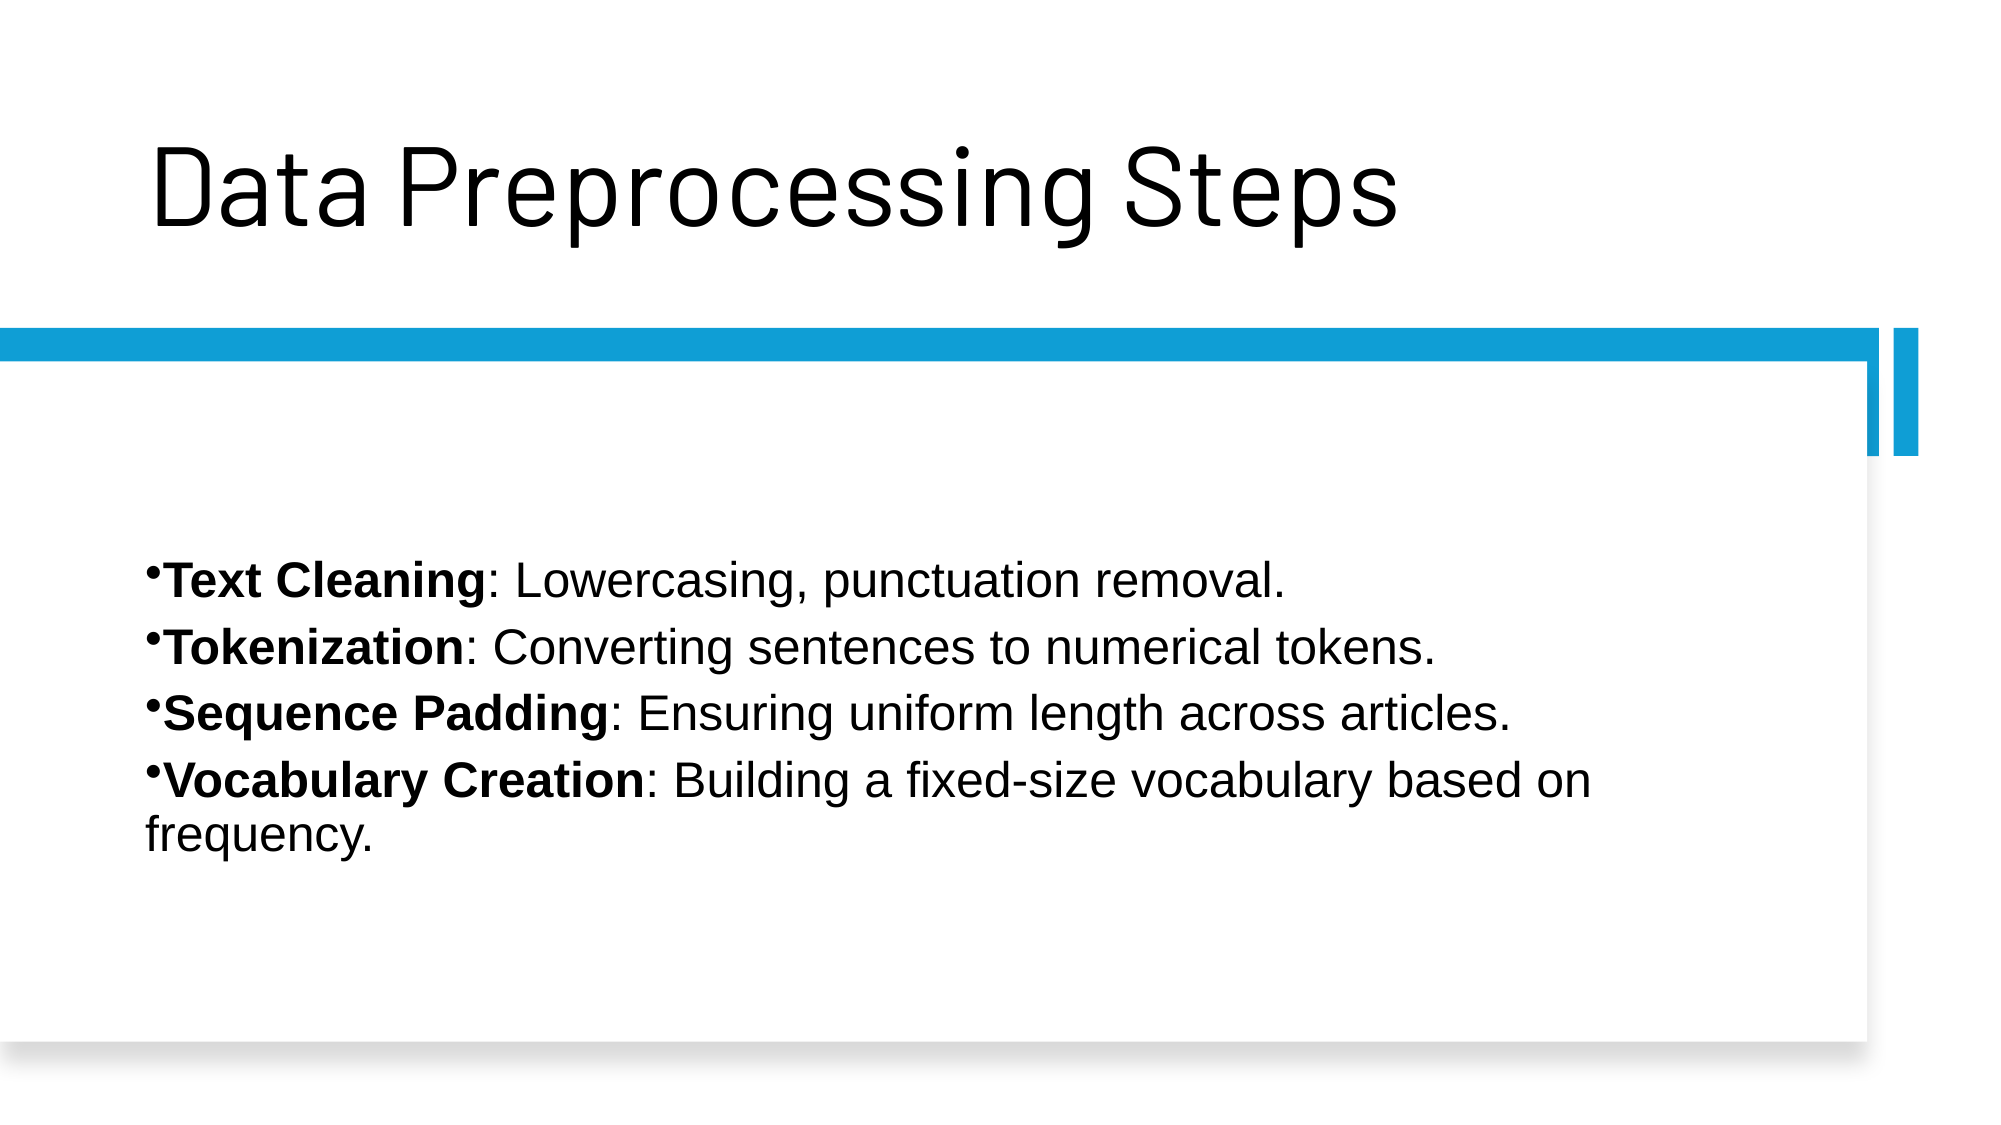

# Data Preprocessing Steps

Text Cleaning: Lowercasing, punctuation removal.
Tokenization: Converting sentences to numerical tokens.
Sequence Padding: Ensuring uniform length across articles.
Vocabulary Creation: Building a fixed-size vocabulary based on frequency.